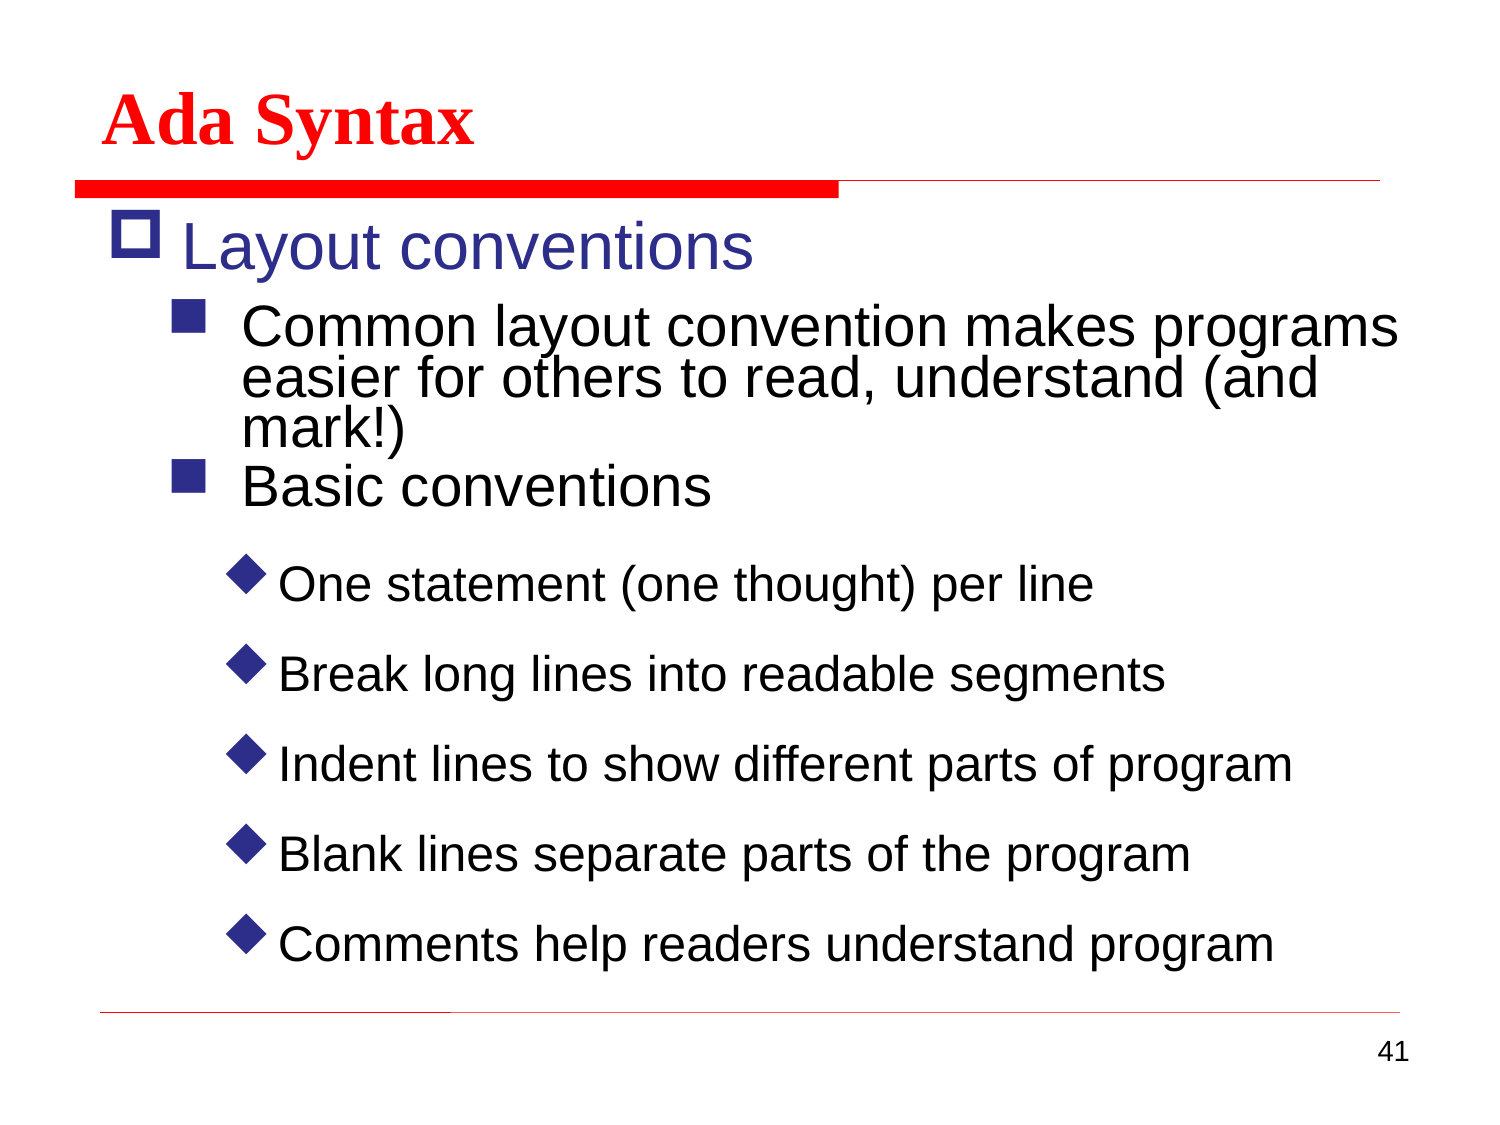

Ada Syntax
Layout conventions
Common layout convention makes programs easier for others to read, understand (and mark!)
Basic conventions
One statement (one thought) per line
Break long lines into readable segments
Indent lines to show different parts of program
Blank lines separate parts of the program
Comments help readers understand program
41